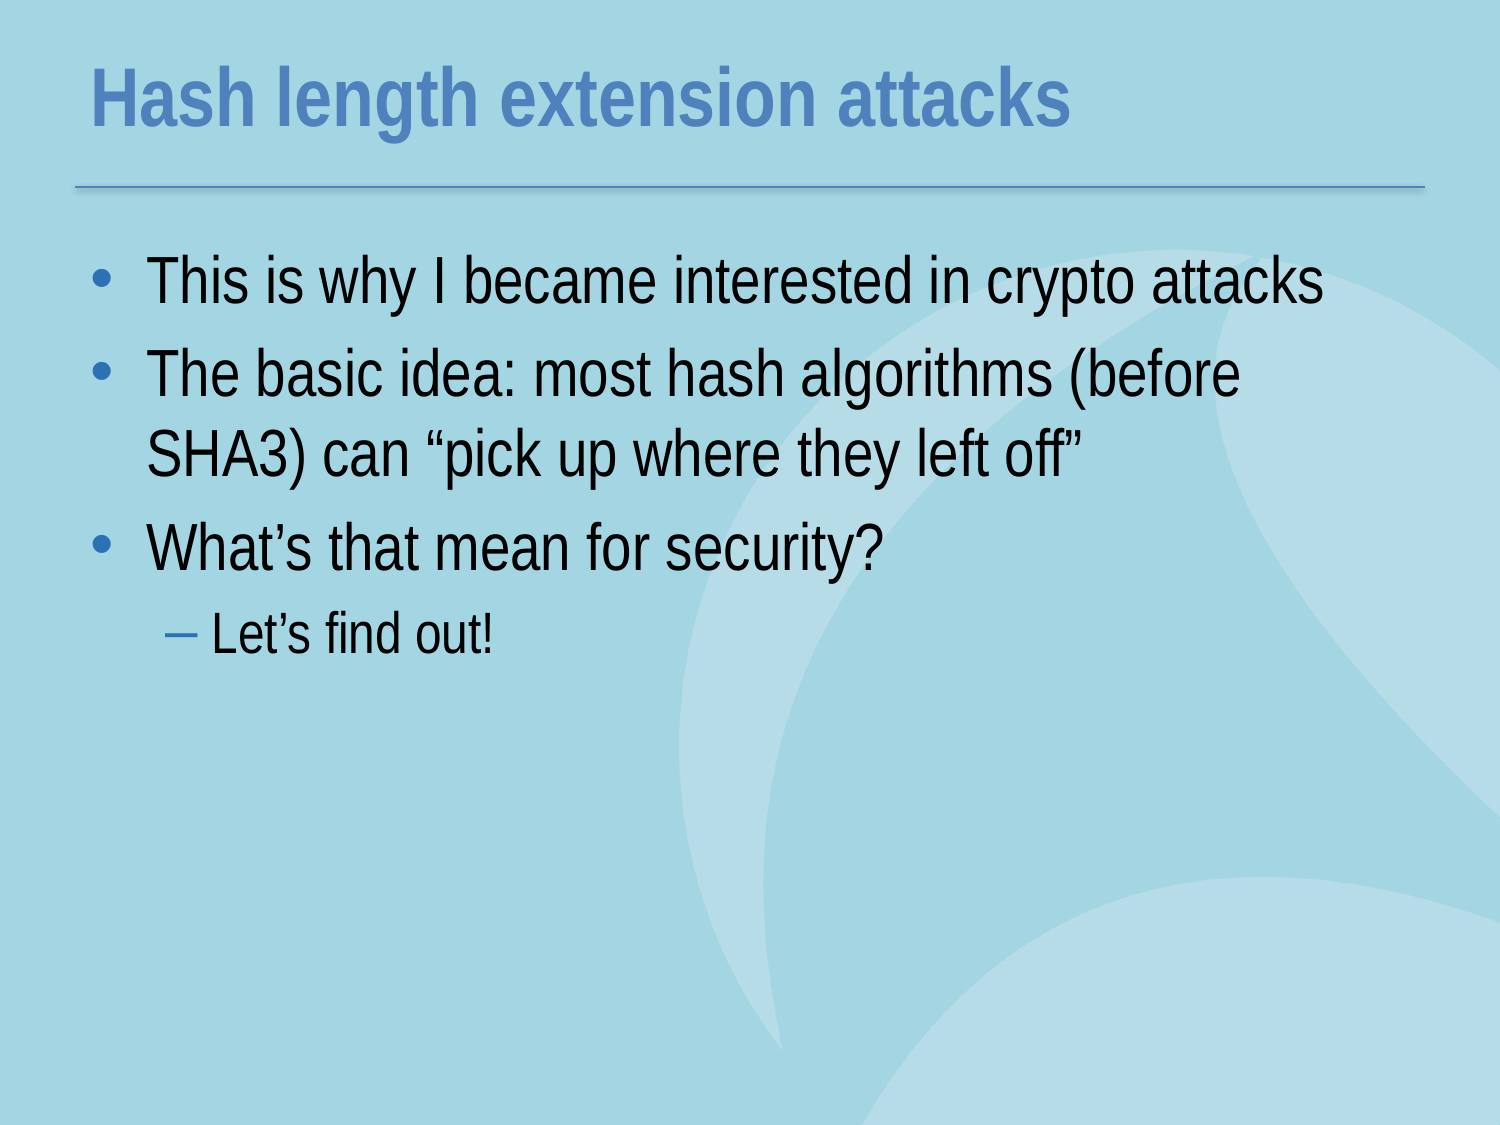

# Hash length extension attacks
This is why I became interested in crypto attacks
The basic idea: most hash algorithms (before SHA3) can “pick up where they left off”
What’s that mean for security?
Let’s find out!